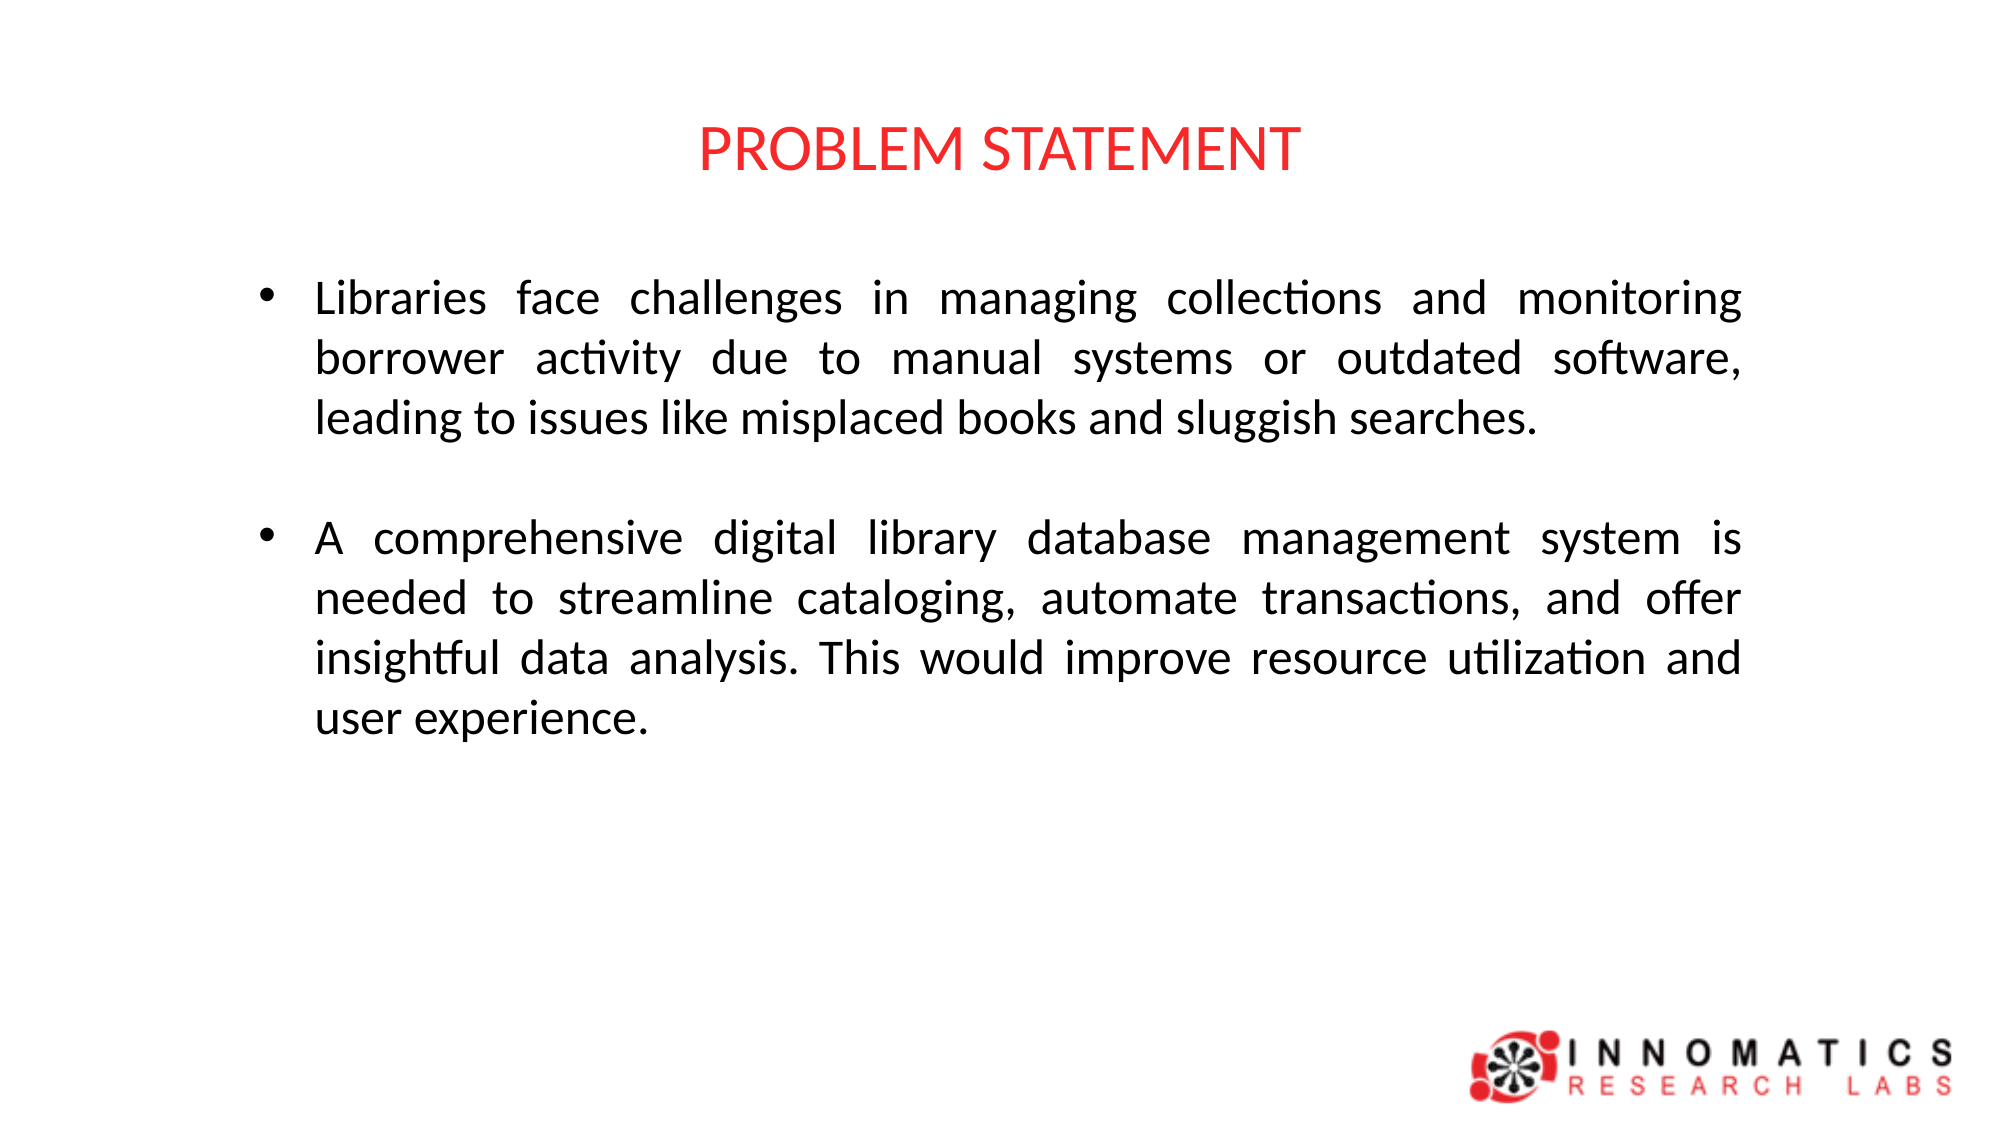

PROBLEM STATEMENT
Libraries face challenges in managing collections and monitoring borrower activity due to manual systems or outdated software, leading to issues like misplaced books and sluggish searches.

A comprehensive digital library database management system is needed to streamline cataloging, automate transactions, and offer insightful data analysis. This would improve resource utilization and user experience.